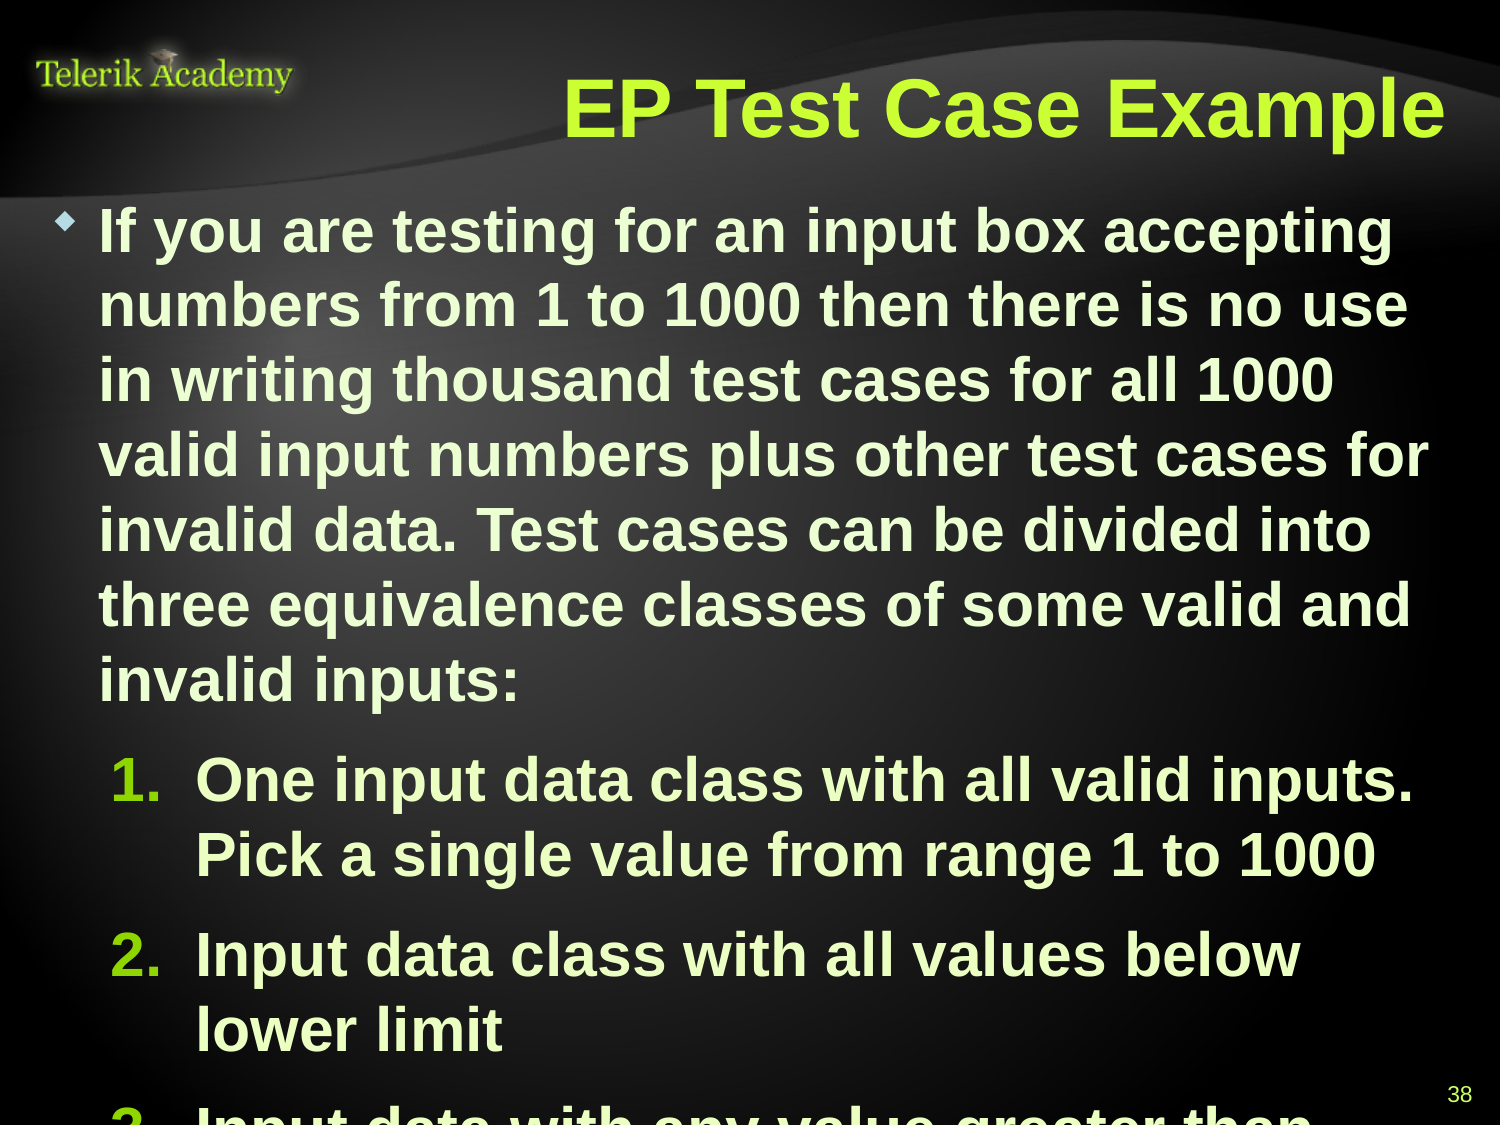

# EP Test Case Example
If you are testing for an input box accepting numbers from 1 to 1000 then there is no use in writing thousand test cases for all 1000 valid input numbers plus other test cases for invalid data. Test cases can be divided into three equivalence classes of some valid and invalid inputs:
One input data class with all valid inputs. Pick a single value from range 1 to 1000
Input data class with all values below lower limit
Input data with any value greater than 1000

38